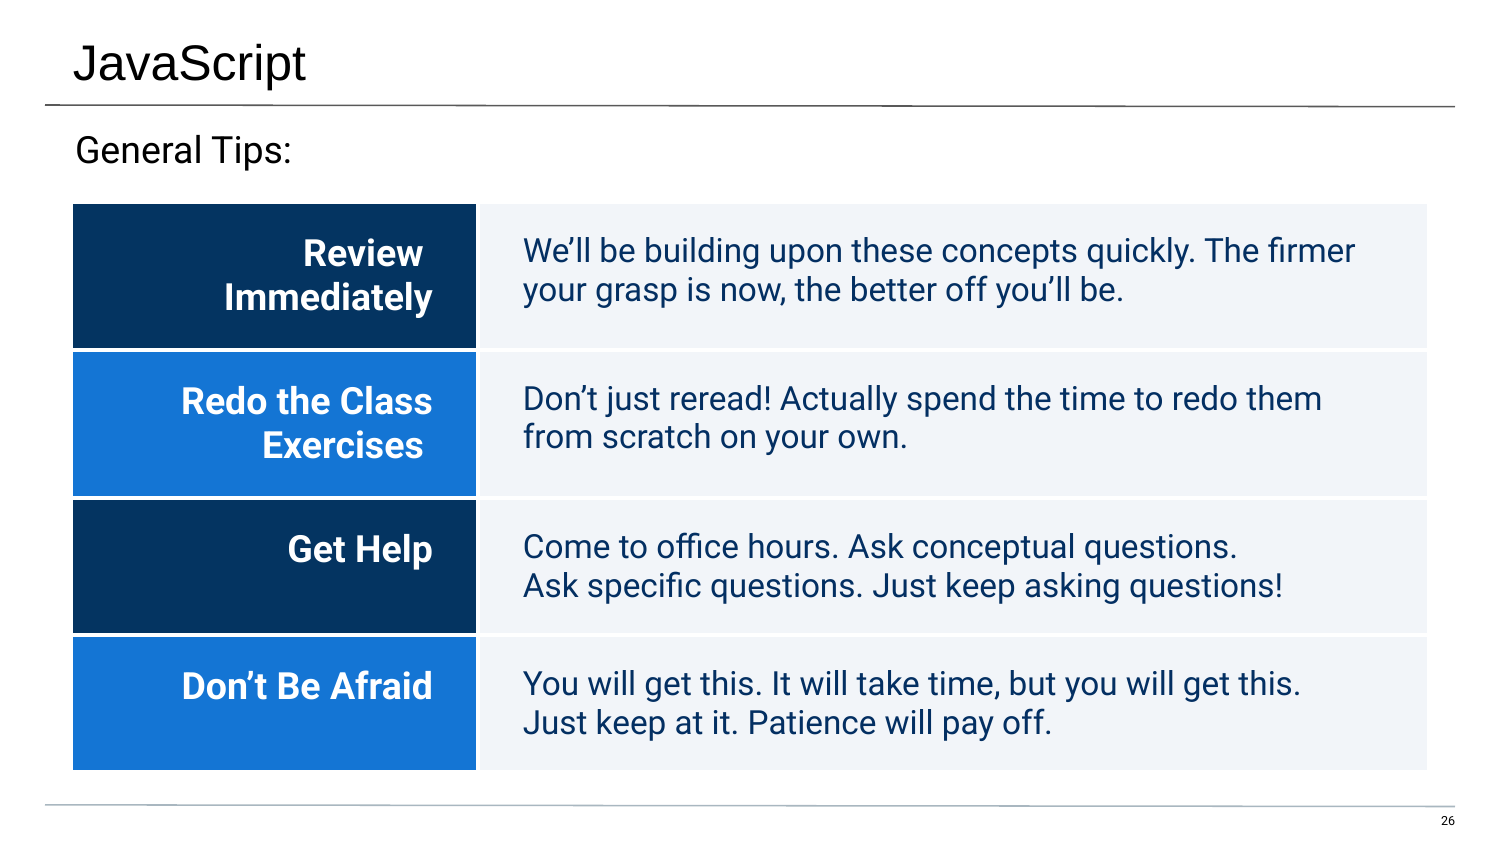

# JavaScript
General Tips:

| Review Immediately | We’ll be building upon these concepts quickly. The firmer your grasp is now, the better off you’ll be. |
| --- | --- |
| Redo the Class Exercises | Don’t just reread! Actually spend the time to redo them from scratch on your own. |
| Get Help | Come to office hours. Ask conceptual questions. Ask specific questions. Just keep asking questions! |
| Don’t Be Afraid | You will get this. It will take time, but you will get this. Just keep at it. Patience will pay off. |